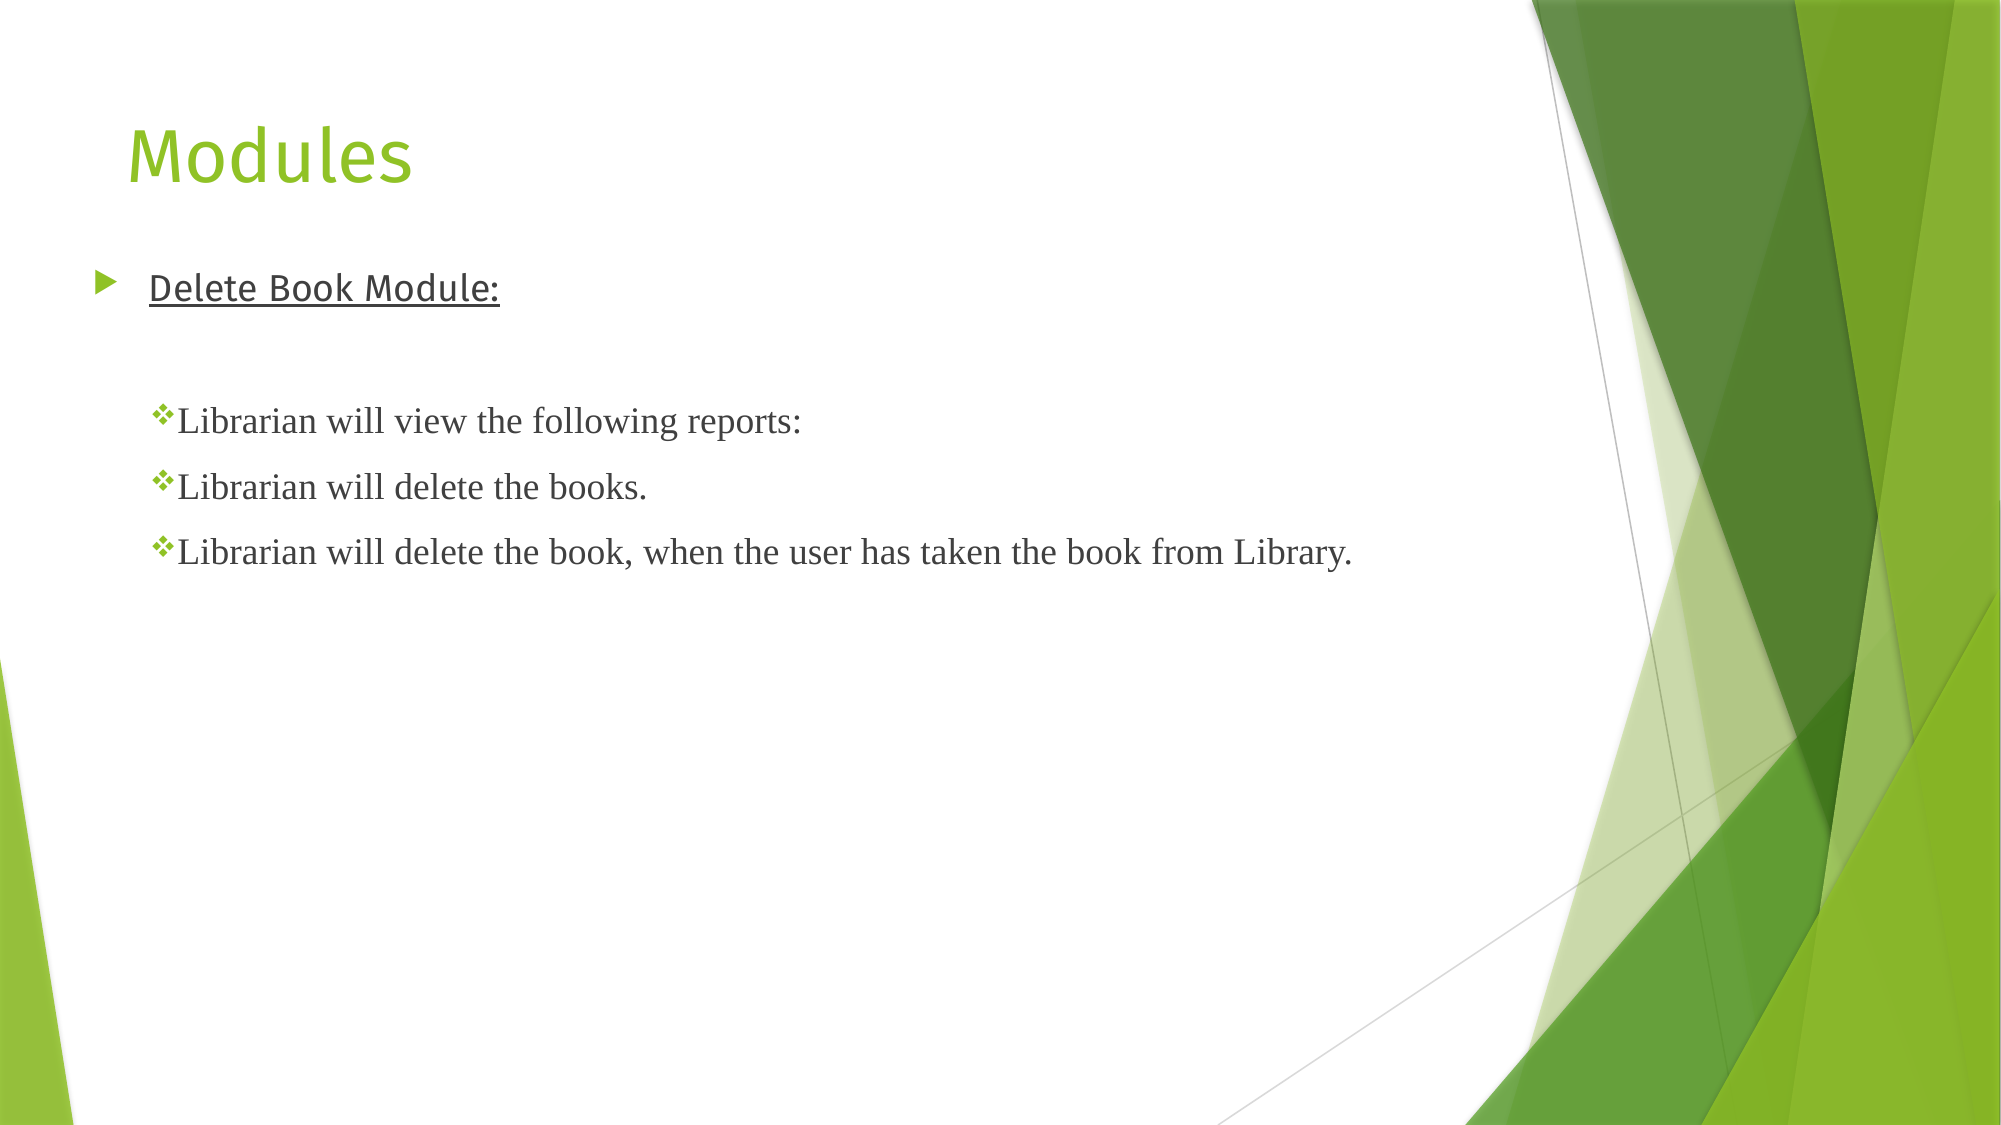

# Modules
Delete Book Module:

Librarian will view the following reports:
Librarian will delete the books.
Librarian will delete the book, when the user has taken the book from Library.